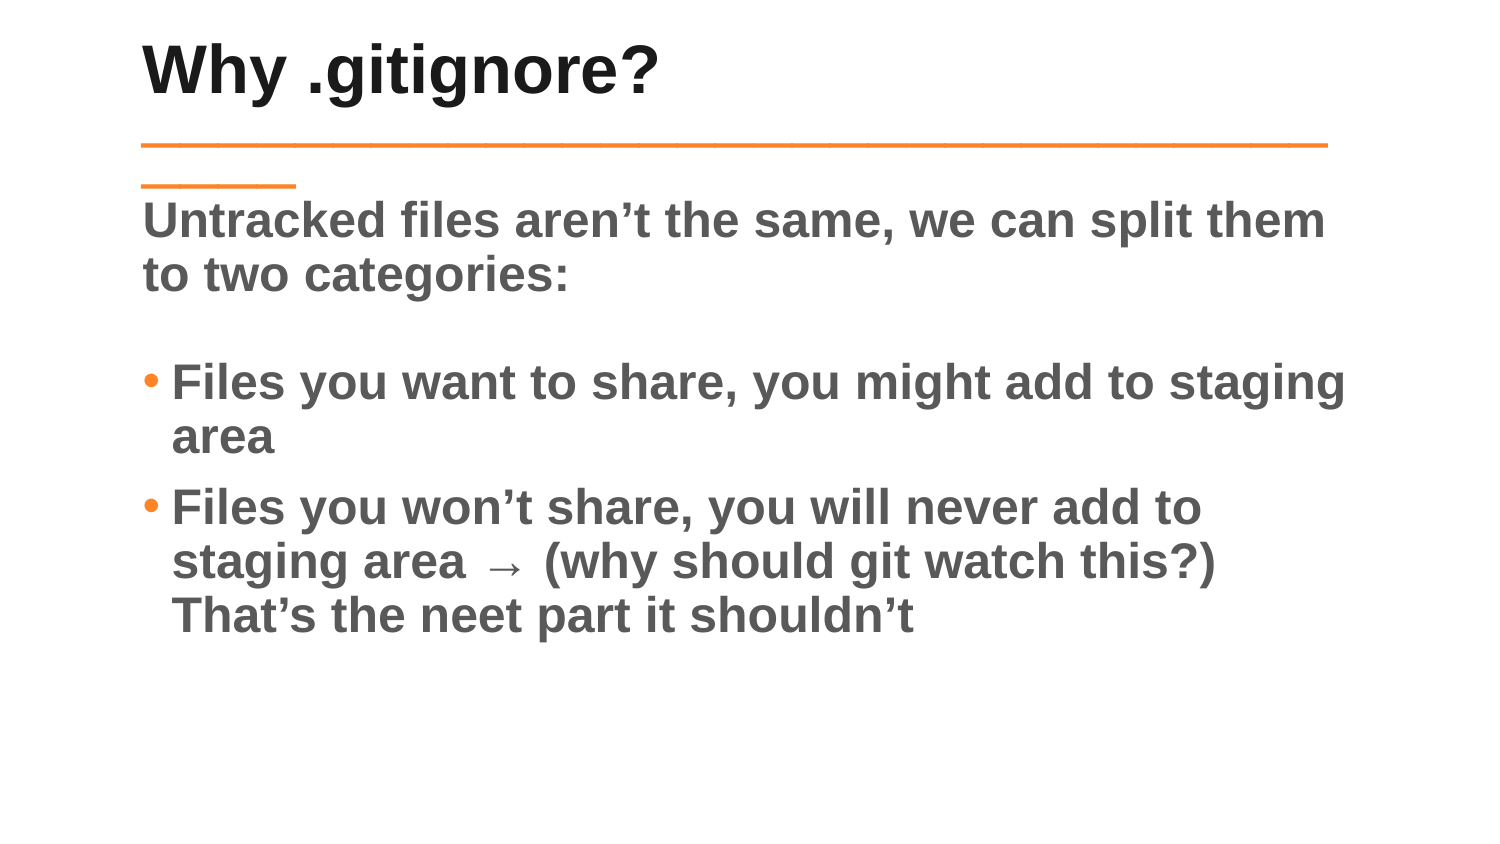

# Why .gitignore? ___________________________________
Untracked files aren’t the same, we can split them to two categories:

Files you want to share, you might add to staging area
Files you won’t share, you will never add to staging area → (why should git watch this?)
That’s the neet part it shouldn’t